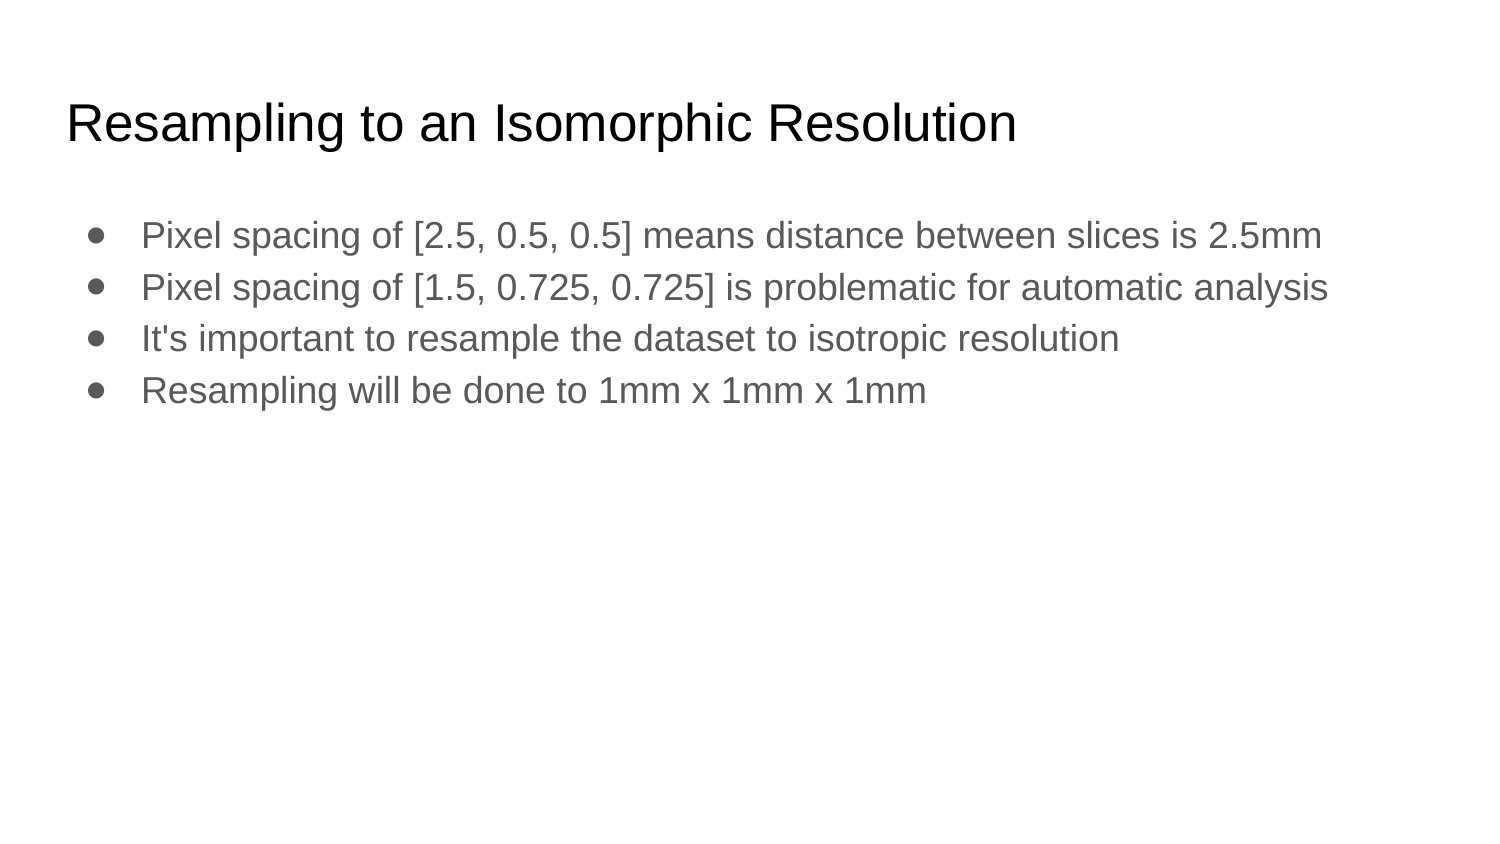

# Resampling to an Isomorphic Resolution
Pixel spacing of [2.5, 0.5, 0.5] means distance between slices is 2.5mm
Pixel spacing of [1.5, 0.725, 0.725] is problematic for automatic analysis
It's important to resample the dataset to isotropic resolution
Resampling will be done to 1mm x 1mm x 1mm